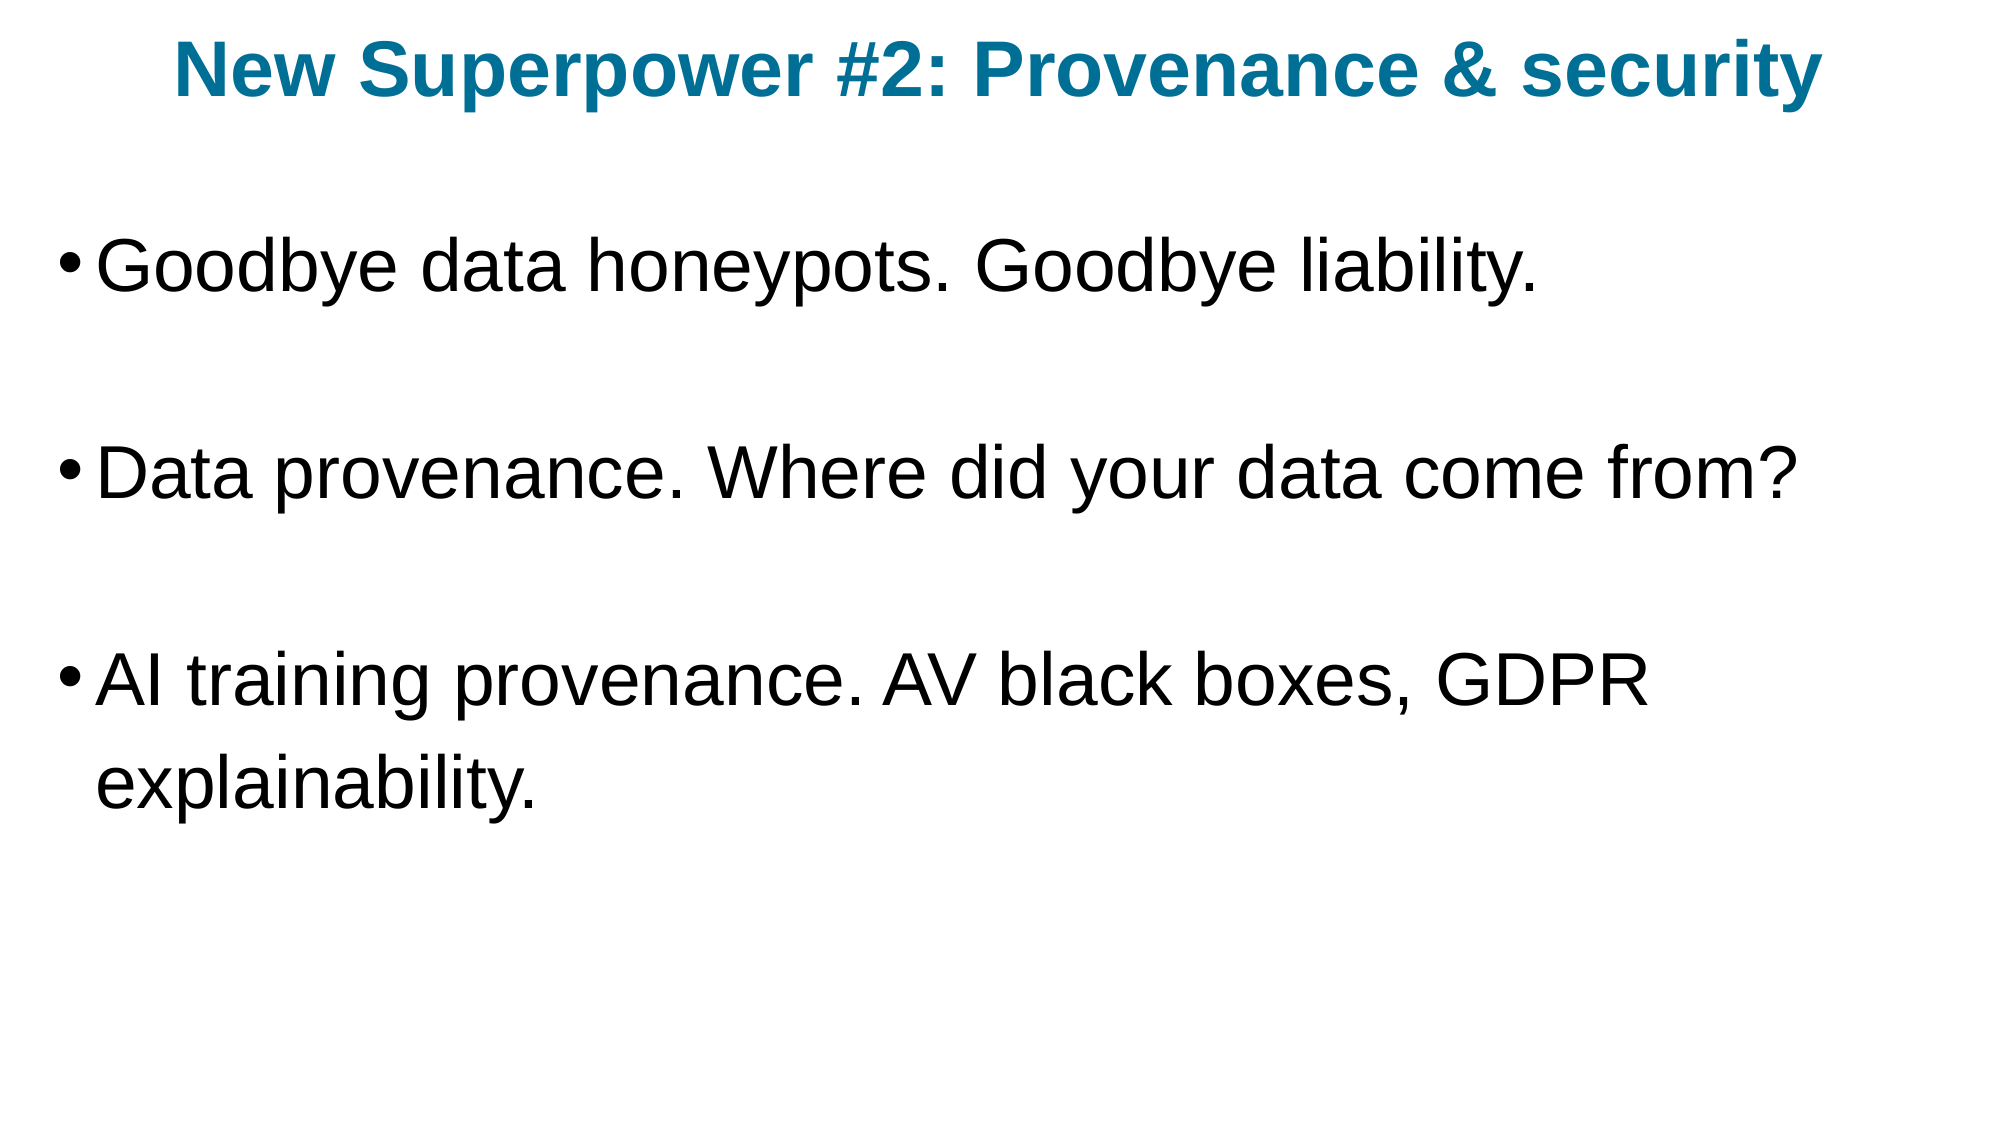

# New Superpower #2: Provenance & security
Goodbye data honeypots. Goodbye liability.

Data provenance. Where did your data come from?

AI training provenance. AV black boxes, GDPR explainability.